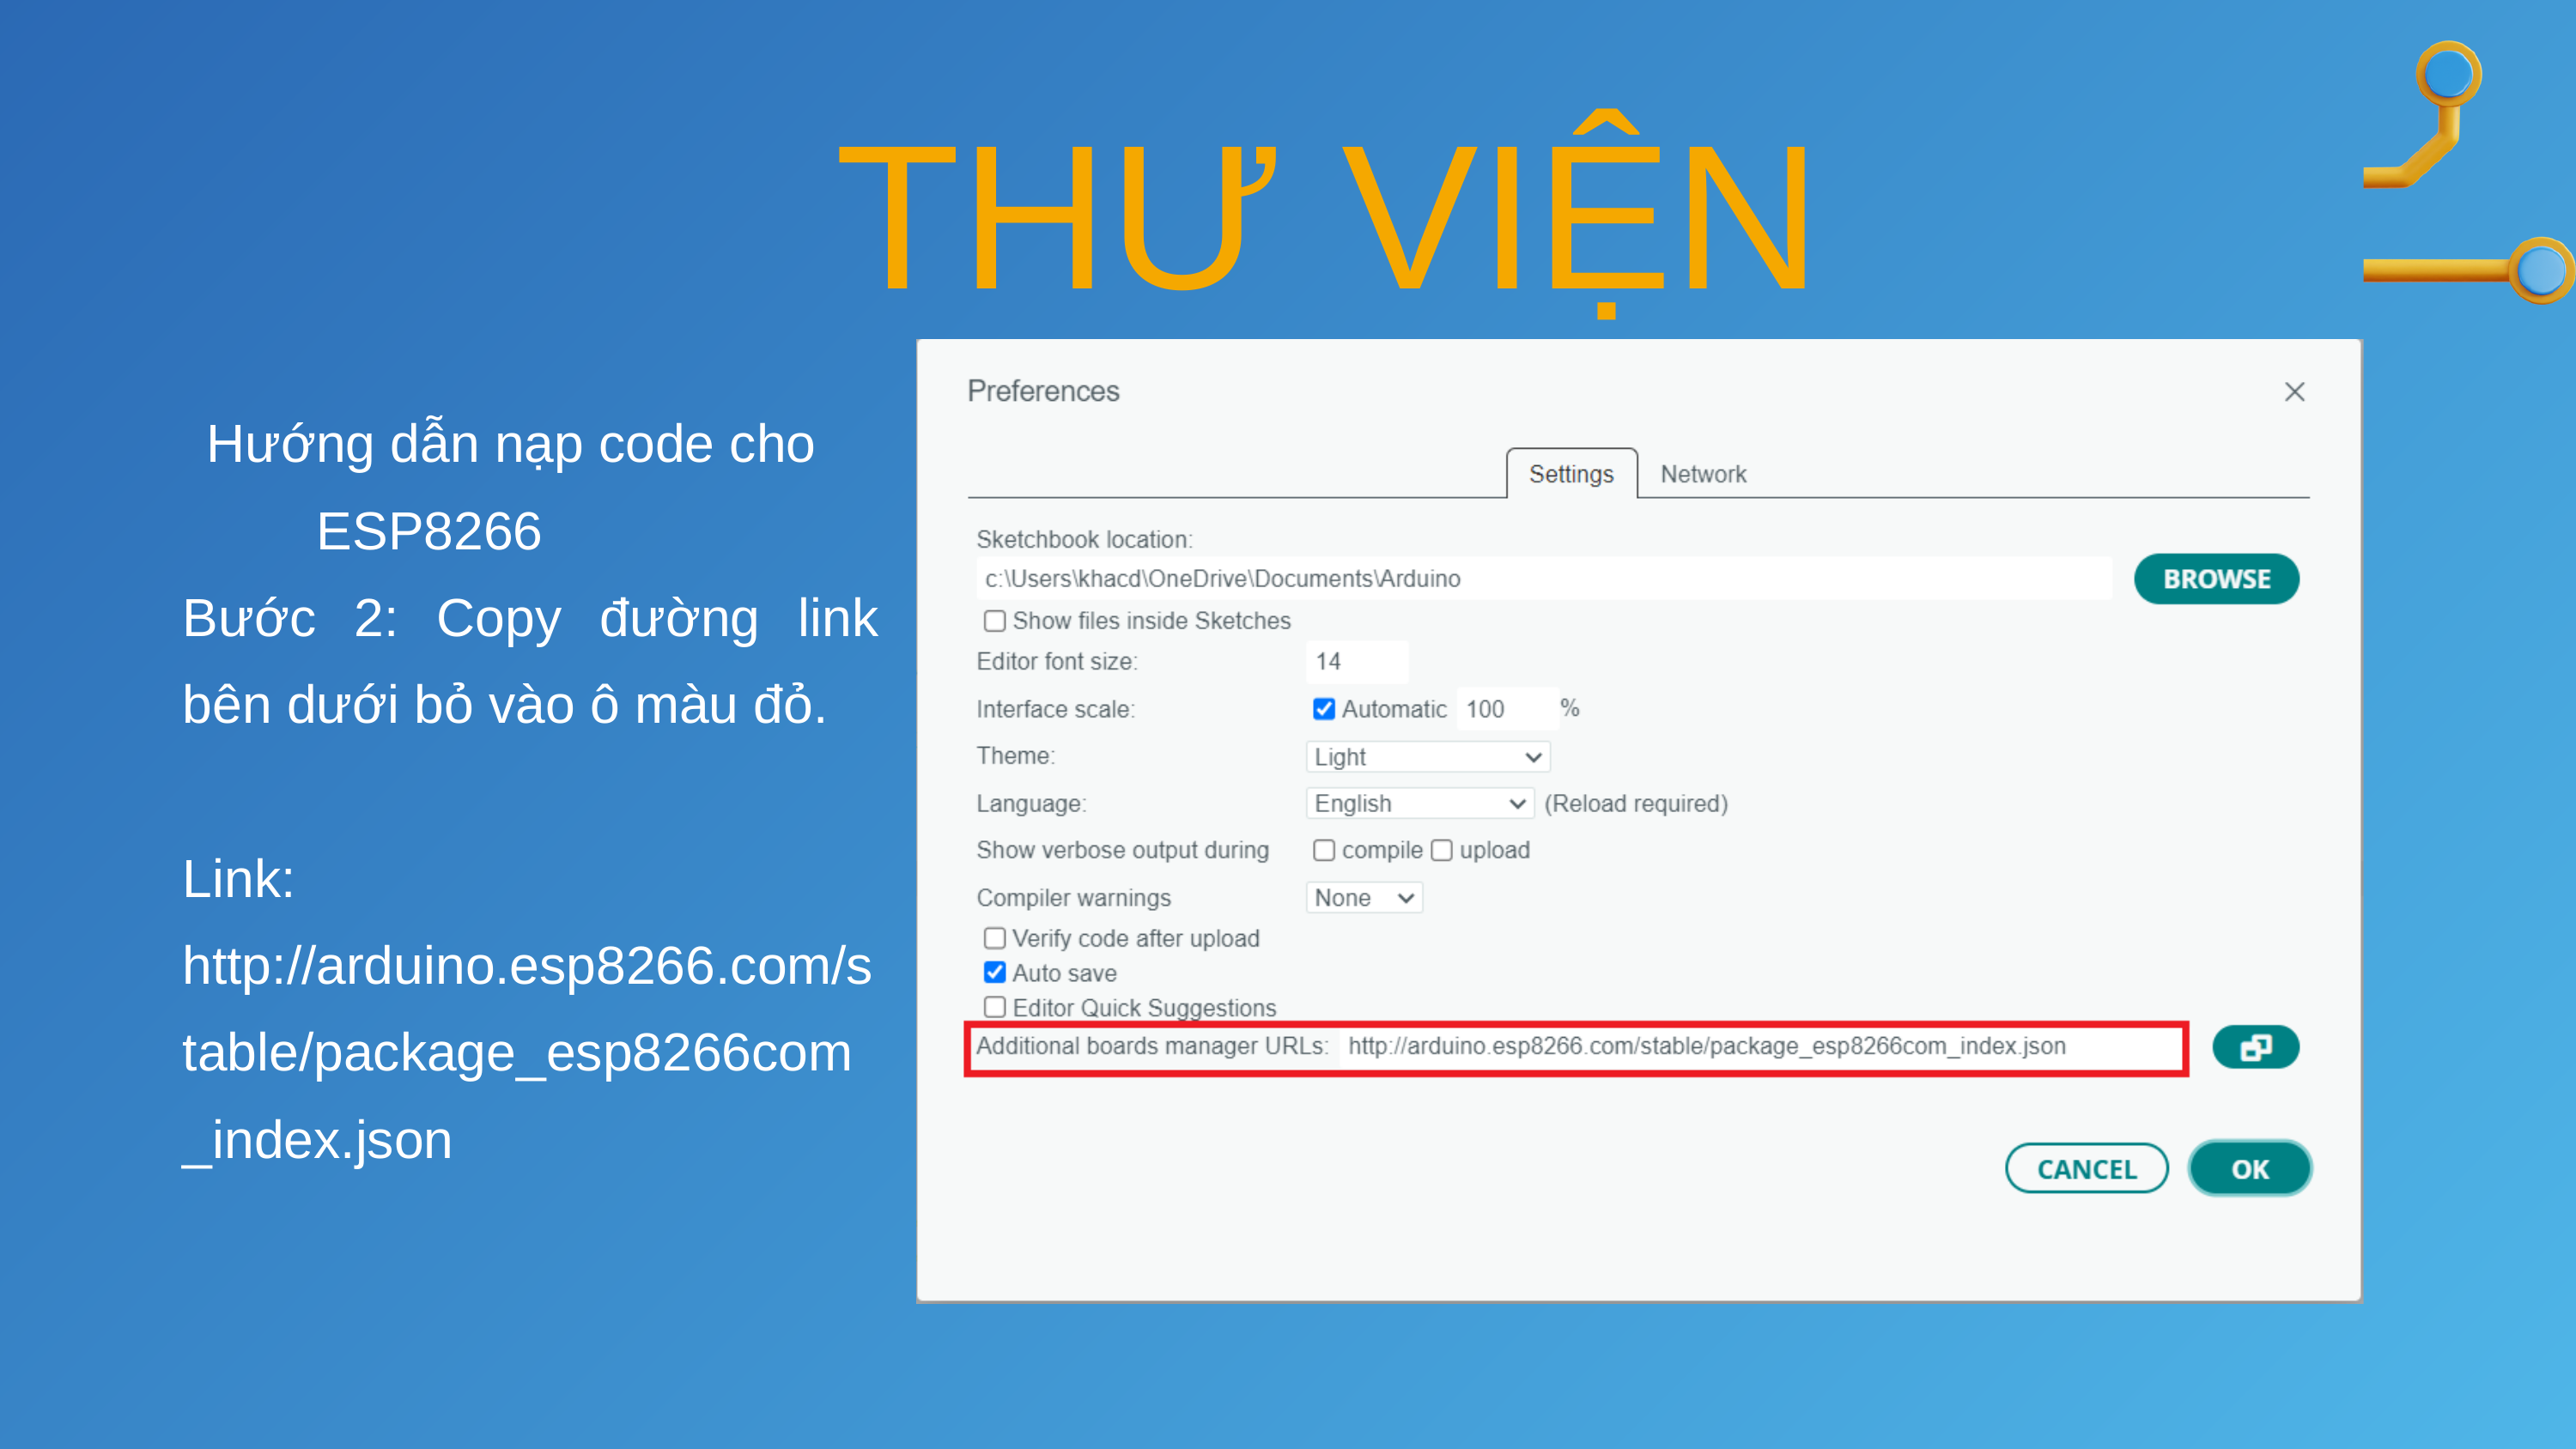

THƯ VIỆN

Hướng dẫn nạp code cho ESP8266
Bước 2: Copy đường link bên dưới bỏ vào ô màu đỏ.

Link: http://arduino.esp8266.com/stable/package_esp8266com_index.json